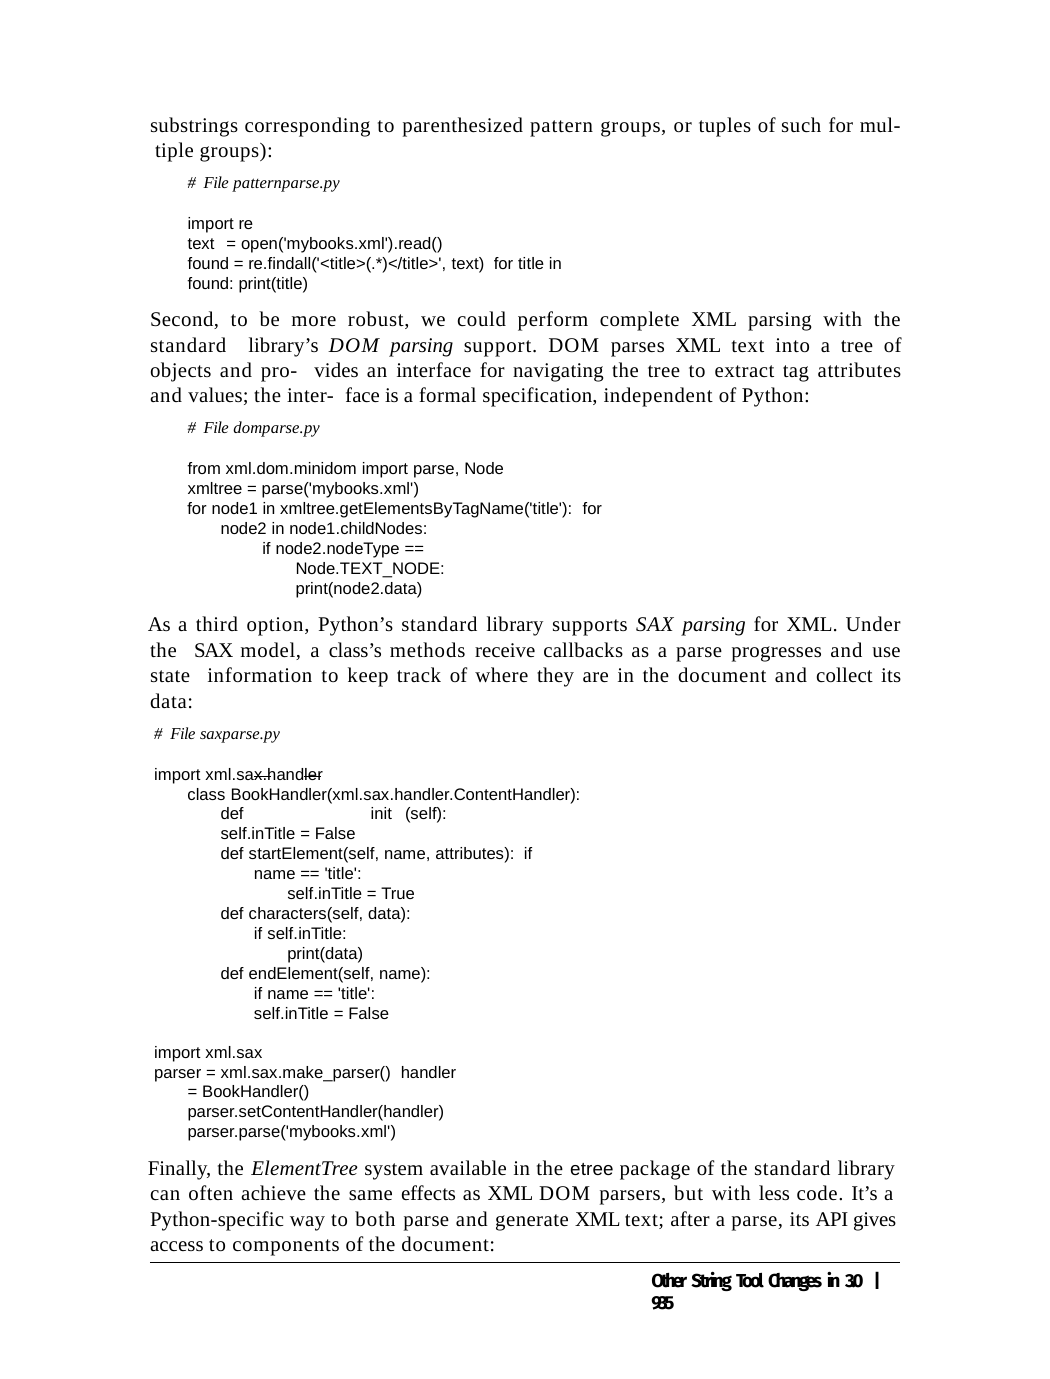

substrings corresponding to parenthesized pattern groups, or tuples of such for mul-  tiple groups):
# File patternparse.py

import re
text = open('mybooks.xml').read()
found = re.findall('<title>(.*)</title>', text)  for title in found: print(title)
Second, to be more robust, we could perform complete XML parsing with the standard  library’s DOM parsing support. DOM parses XML text into a tree of objects and pro-  vides an interface for navigating the tree to extract tag attributes and values; the inter-  face is a formal specification, independent of Python:
# File domparse.py

from xml.dom.minidom import parse, Node  xmltree = parse('mybooks.xml')
for node1 in xmltree.getElementsByTagName('title'):  for node2 in node1.childNodes:
if node2.nodeType == Node.TEXT_NODE:  print(node2.data)
As a third option, Python’s standard library supports SAX parsing for XML. Under the  SAX model, a class’s methods receive callbacks as a parse progresses and use state  information to keep track of where they are in the document and collect its data:
# File saxparse.py

import xml.sax.handler
class BookHandler(xml.sax.handler.ContentHandler):  def	init (self):
self.inTitle = False
def startElement(self, name, attributes):  if name == 'title':
self.inTitle = True  def characters(self, data):
if self.inTitle:  print(data)
def endElement(self, name):  if name == 'title':
self.inTitle = False

import xml.sax
parser = xml.sax.make_parser()  handler = BookHandler()  parser.setContentHandler(handler)  parser.parse('mybooks.xml')
Finally, the ElementTree system available in the etree package of the standard library  can often achieve the same effects as XML DOM parsers, but with less code. It’s a  Python-specific way to both parse and generate XML text; after a parse, its API gives  access to components of the document:

Other String Tool Changes in 3.0  |  935